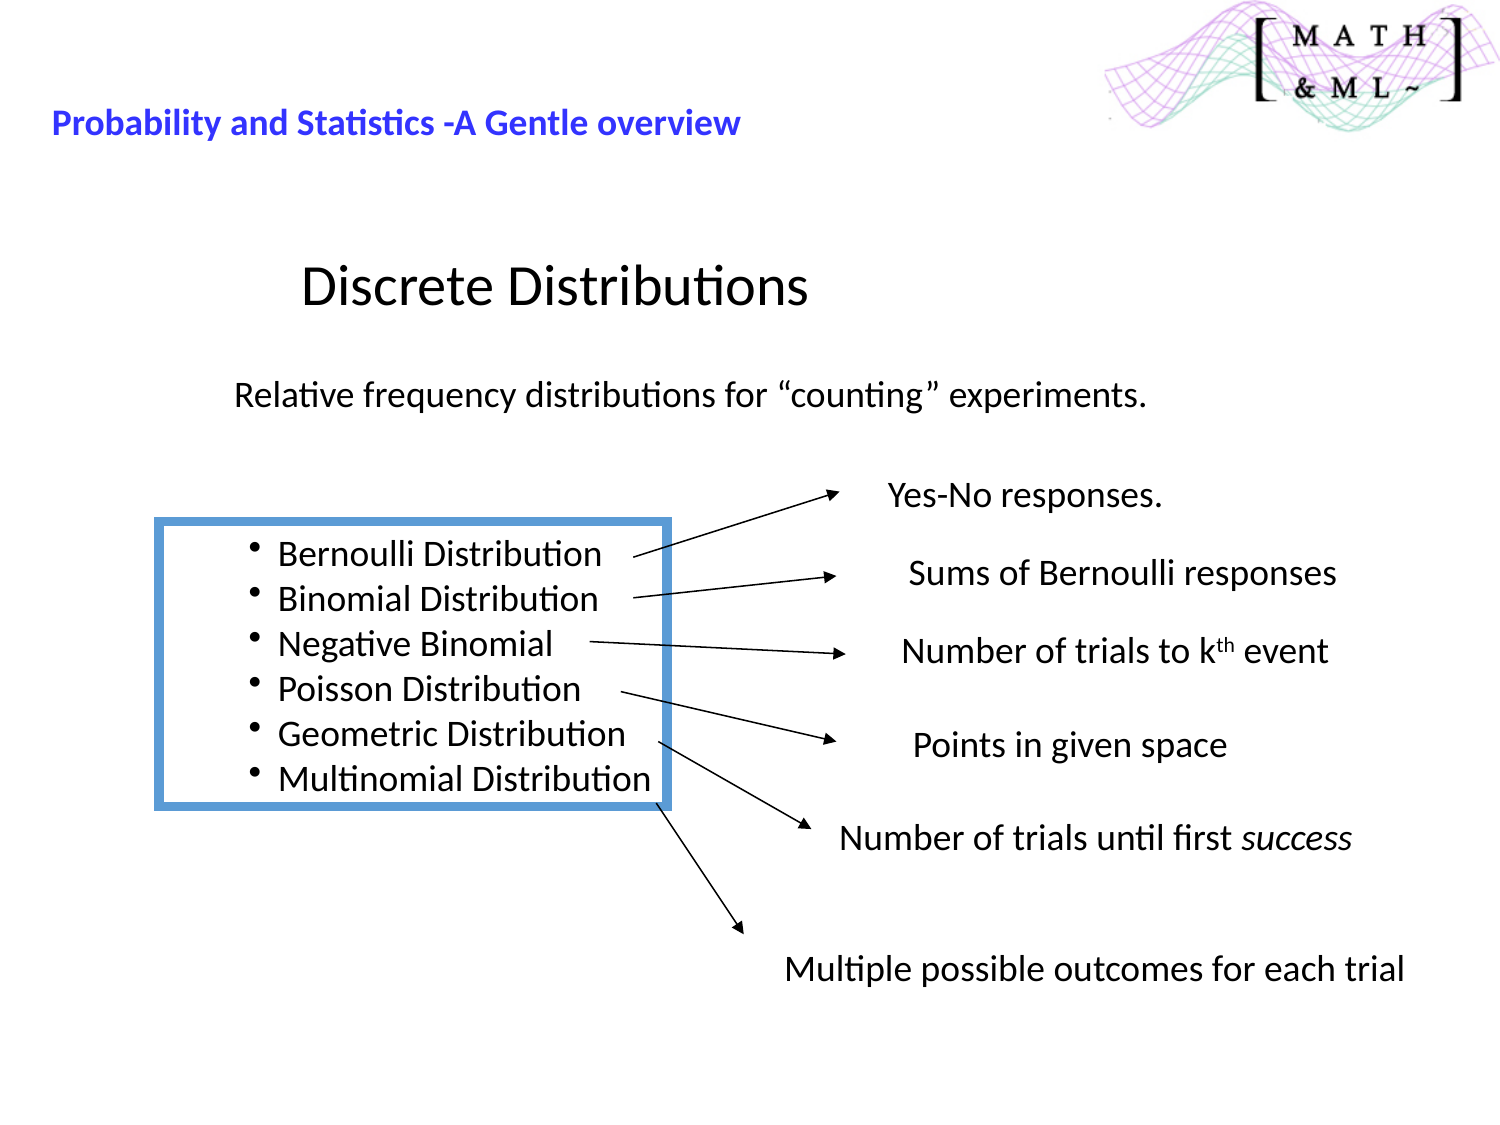

Probability and Statistics -A Gentle overview
Discrete Distributions
Relative frequency distributions for “counting” experiments.
Yes-No responses.

Bernoulli Distribution
Binomial Distribution
Negative Binomial
Poisson Distribution
Geometric Distribution
Multinomial Distribution
Sums of Bernoulli responses

Number of trials to kth event

Points in given space

Number of trials until first success

Multiple possible outcomes for each trial